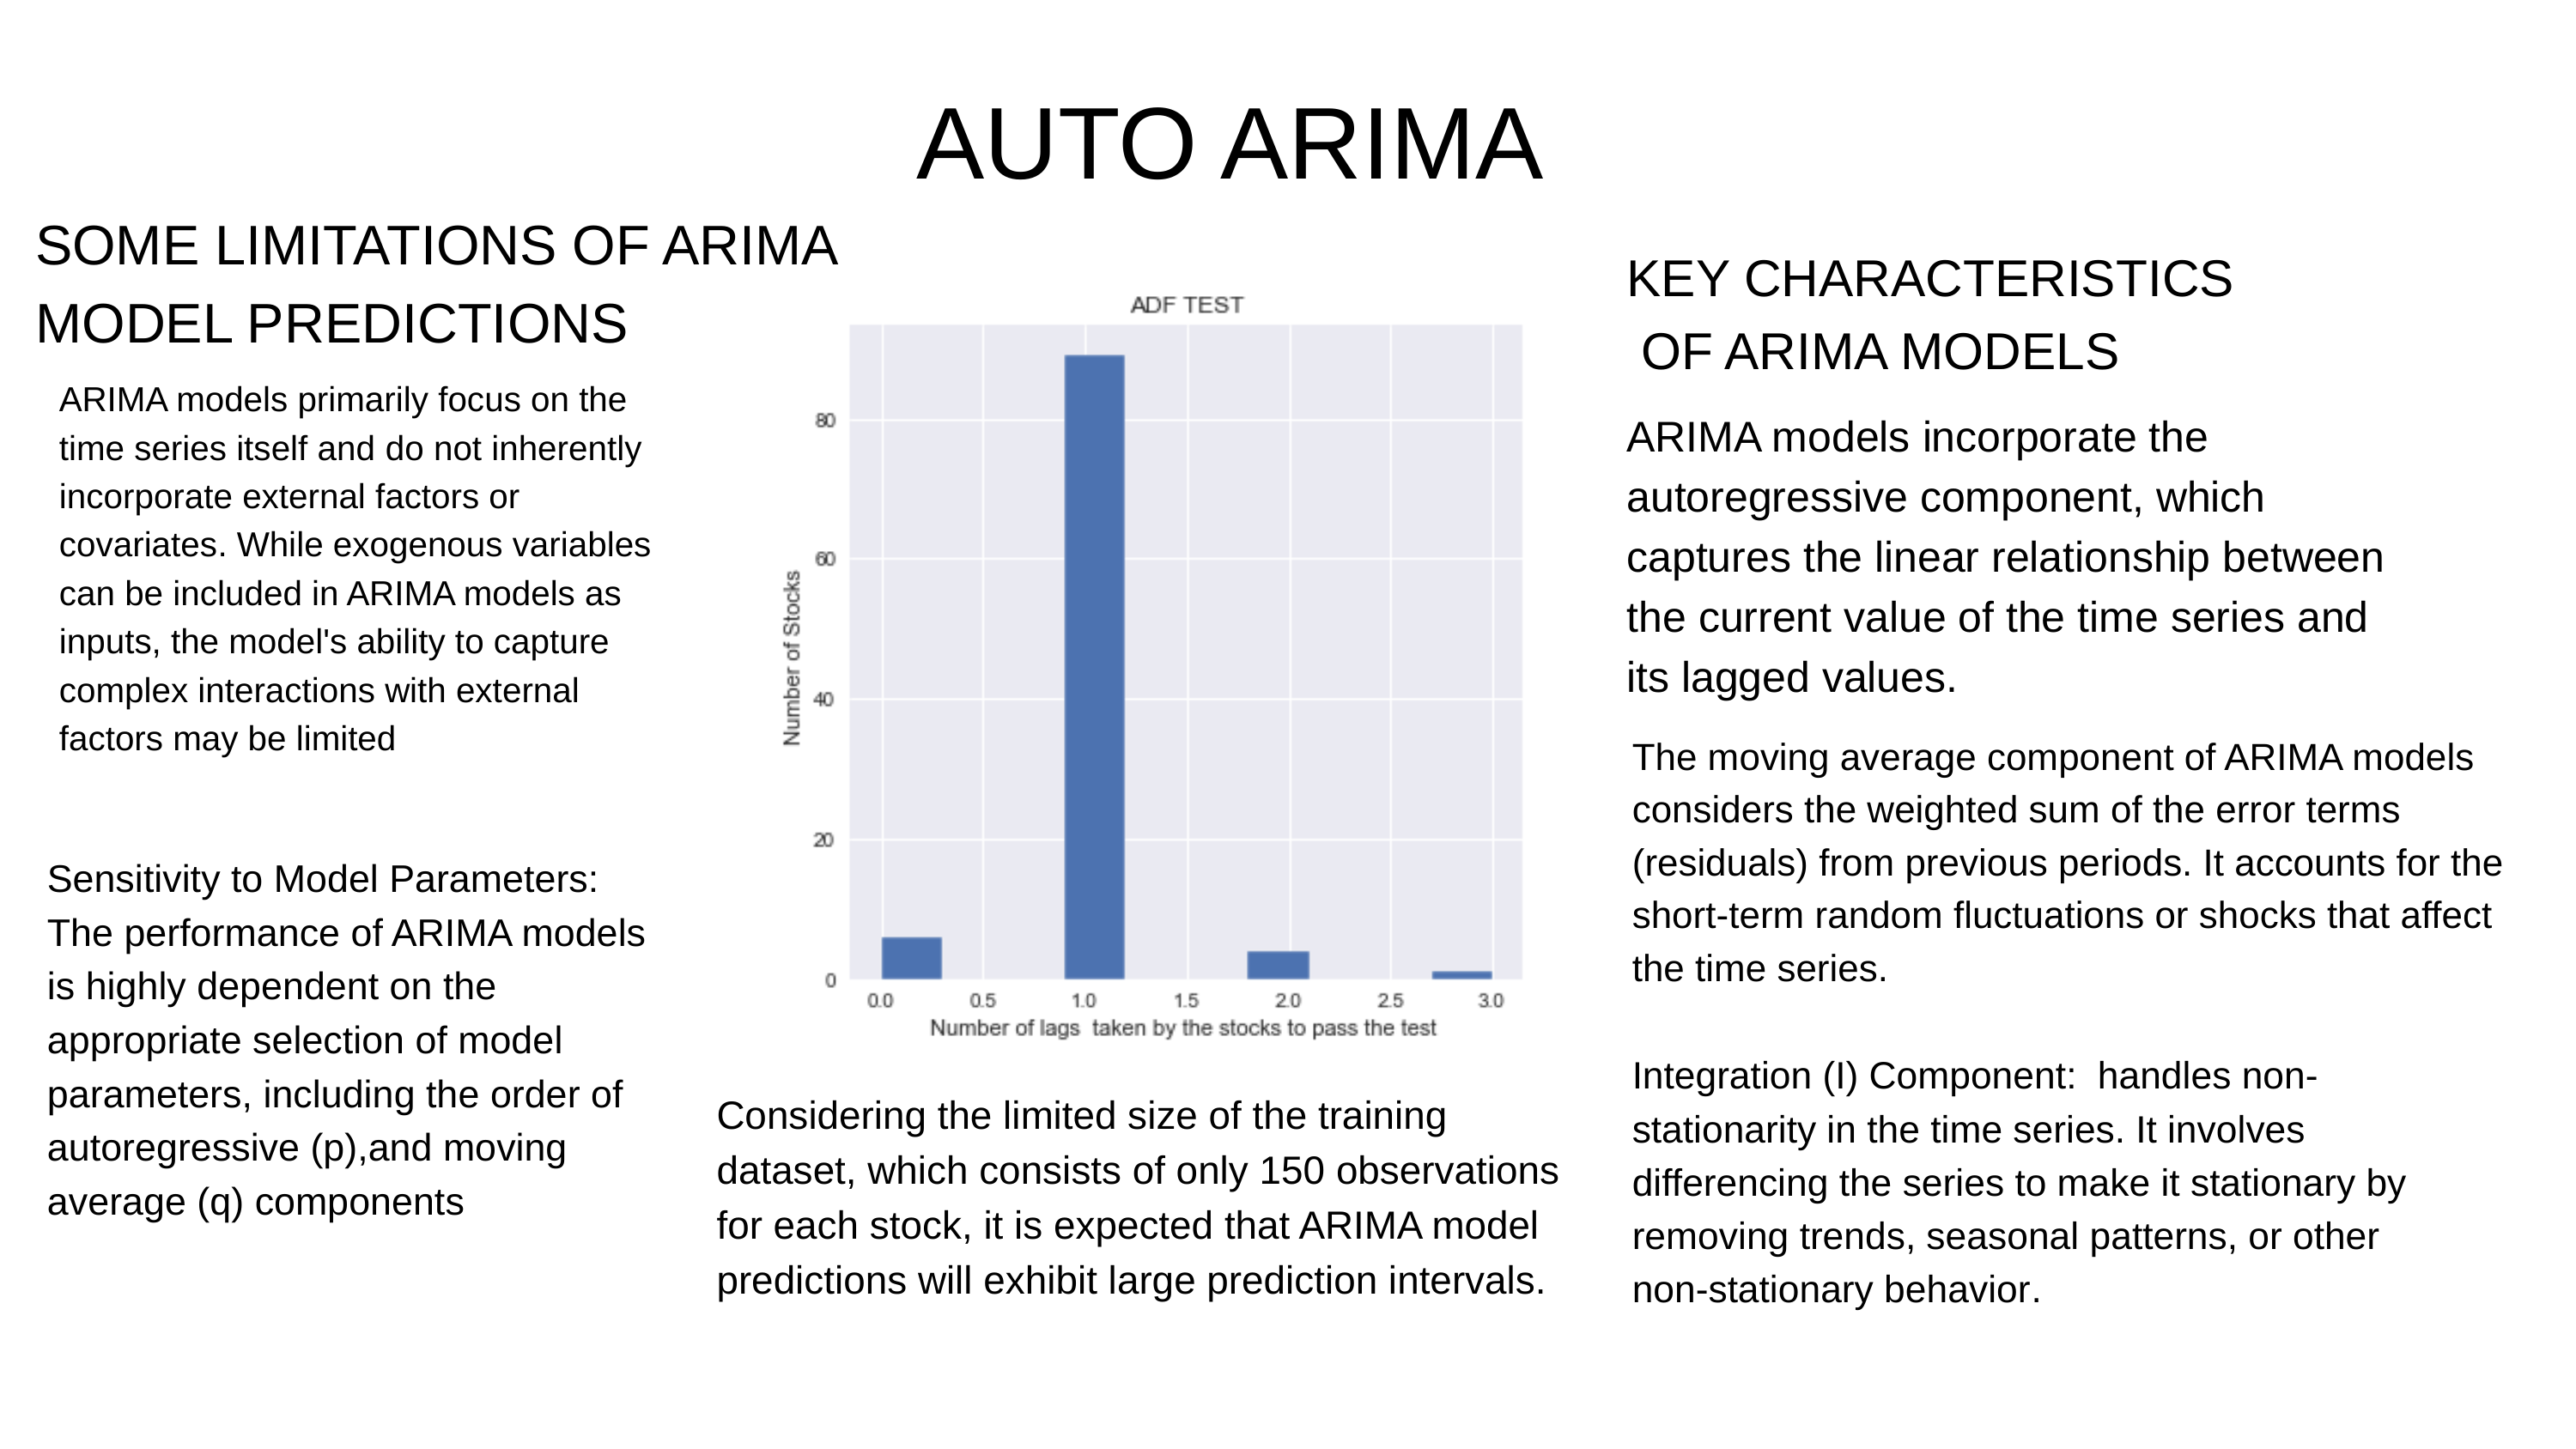

AUTO ARIMA
SOME LIMITATIONS OF ARIMA MODEL PREDICTIONS
KEY CHARACTERISTICS
 OF ARIMA MODELS

ARIMA models primarily focus on the time series itself and do not inherently incorporate external factors or covariates. While exogenous variables can be included in ARIMA models as inputs, the model's ability to capture complex interactions with external factors may be limited
ARIMA models incorporate the autoregressive component, which captures the linear relationship between the current value of the time series and its lagged values.
The moving average component of ARIMA models considers the weighted sum of the error terms (residuals) from previous periods. It accounts for the short-term random fluctuations or shocks that affect the time series.
Integration (I) Component:  handles non-stationarity in the time series. It involves differencing the series to make it stationary by removing trends, seasonal patterns, or other non-stationary behavior.
Sensitivity to Model Parameters: The performance of ARIMA models is highly dependent on the appropriate selection of model parameters, including the order of autoregressive (p),and moving average (q) components
Considering the limited size of the training dataset, which consists of only 150 observations for each stock, it is expected that ARIMA model predictions will exhibit large prediction intervals.